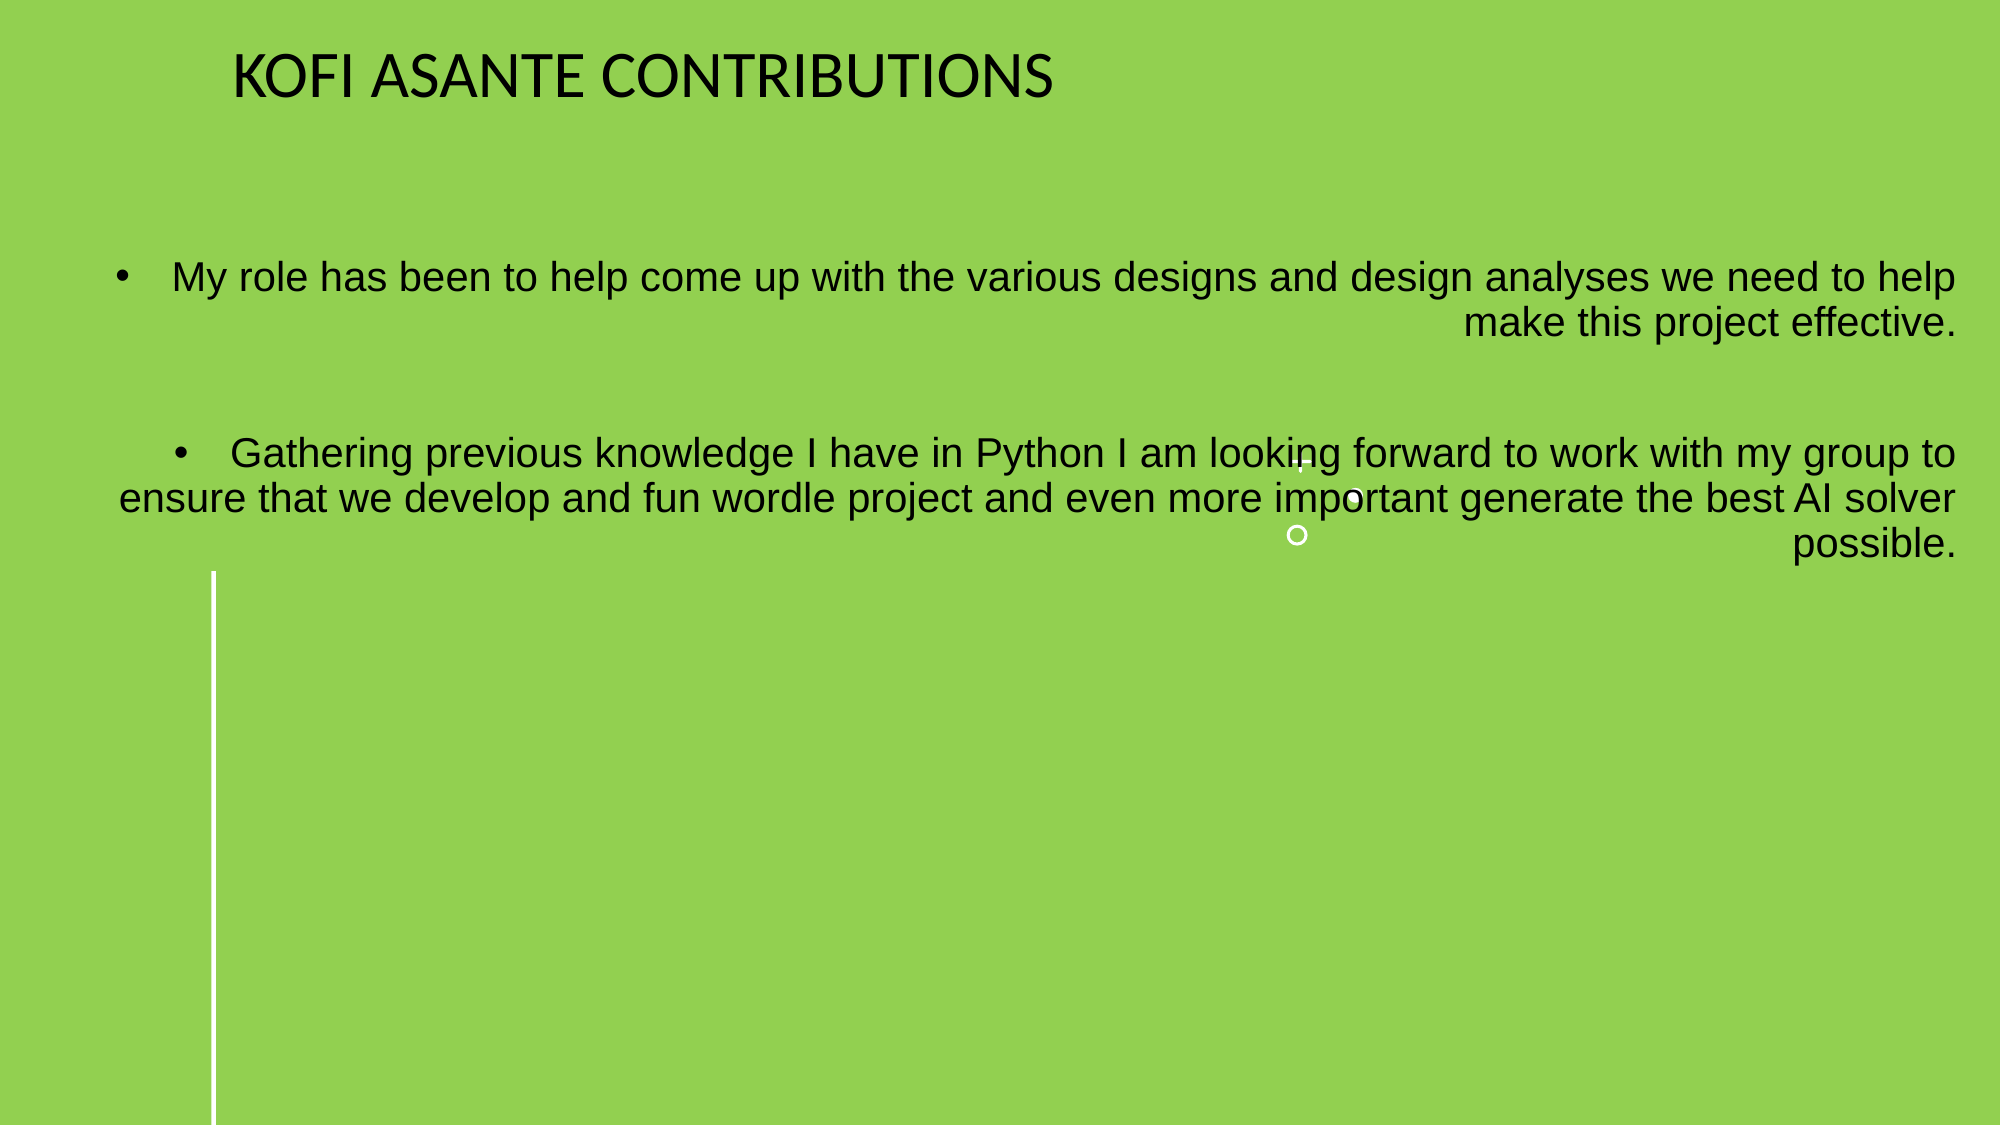

# Kofi Asante ConTRIBUTIONS
My role has been to help come up with the various designs and design analyses we need to help make this project effective.

Gathering previous knowledge I have in Python I am looking forward to work with my group to ensure that we develop and fun wordle project and even more important generate the best AI solver possible.